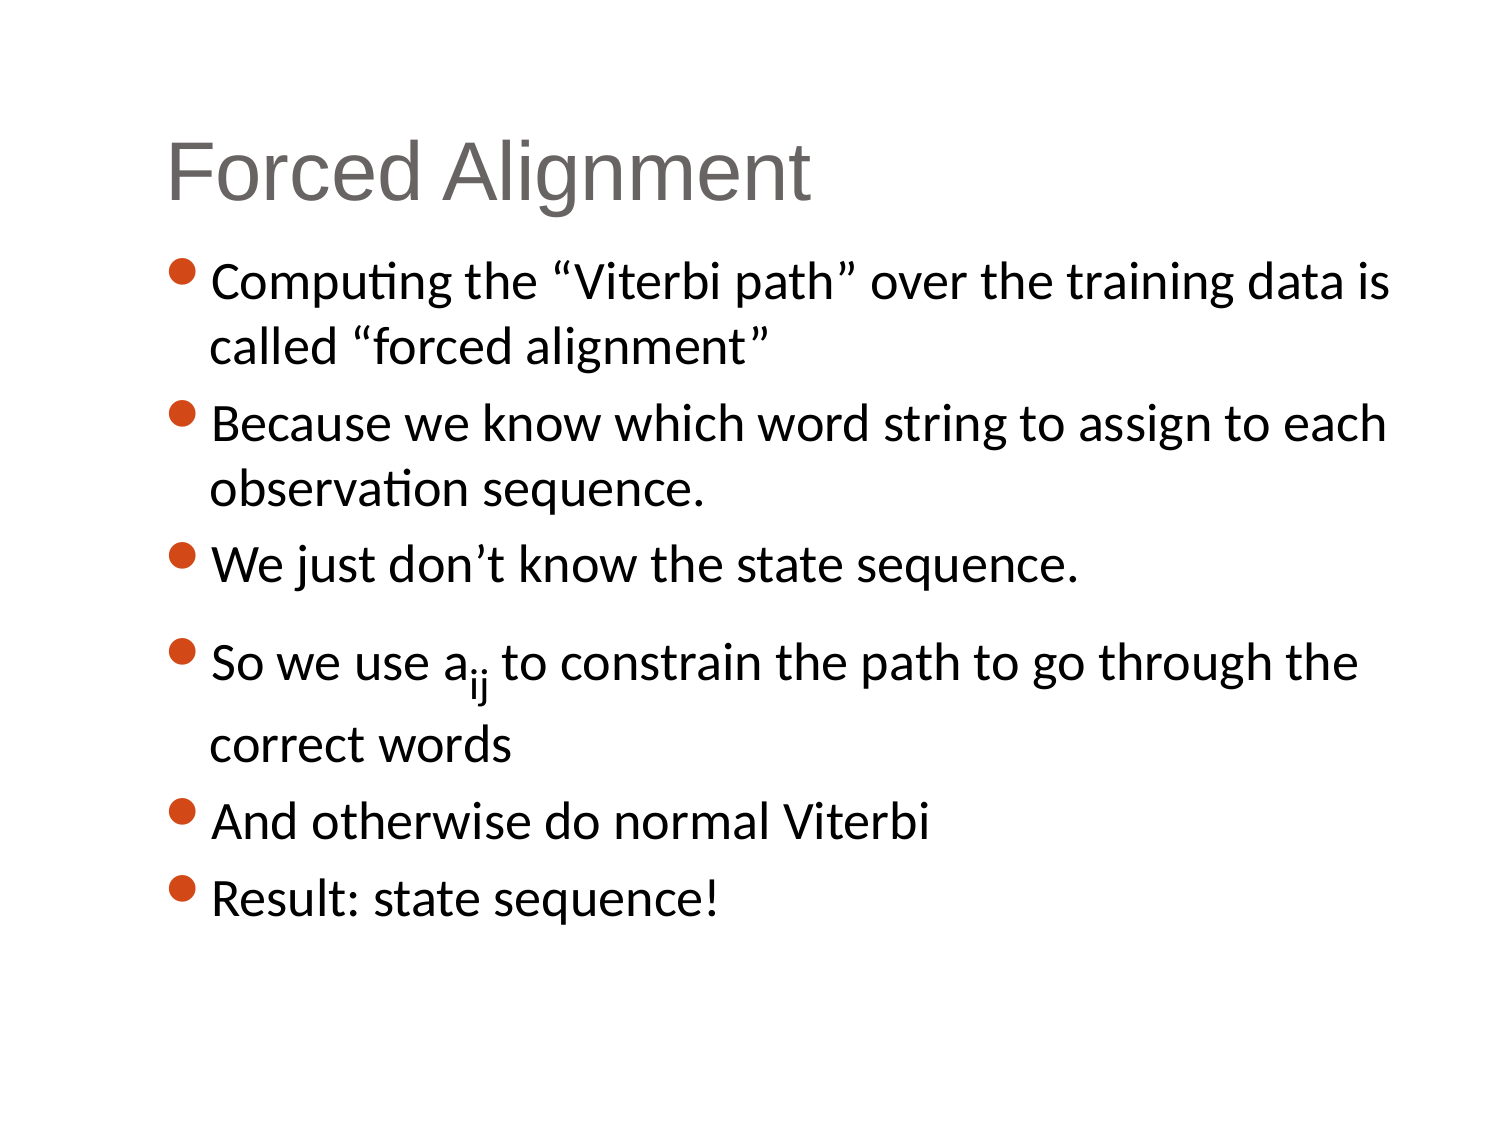

# Forced Alignment
Computing the “Viterbi path” over the training data is called “forced alignment”
Because we know which word string to assign to each observation sequence.
We just don’t know the state sequence.
So we use aij to constrain the path to go through the correct words
And otherwise do normal Viterbi
Result: state sequence!